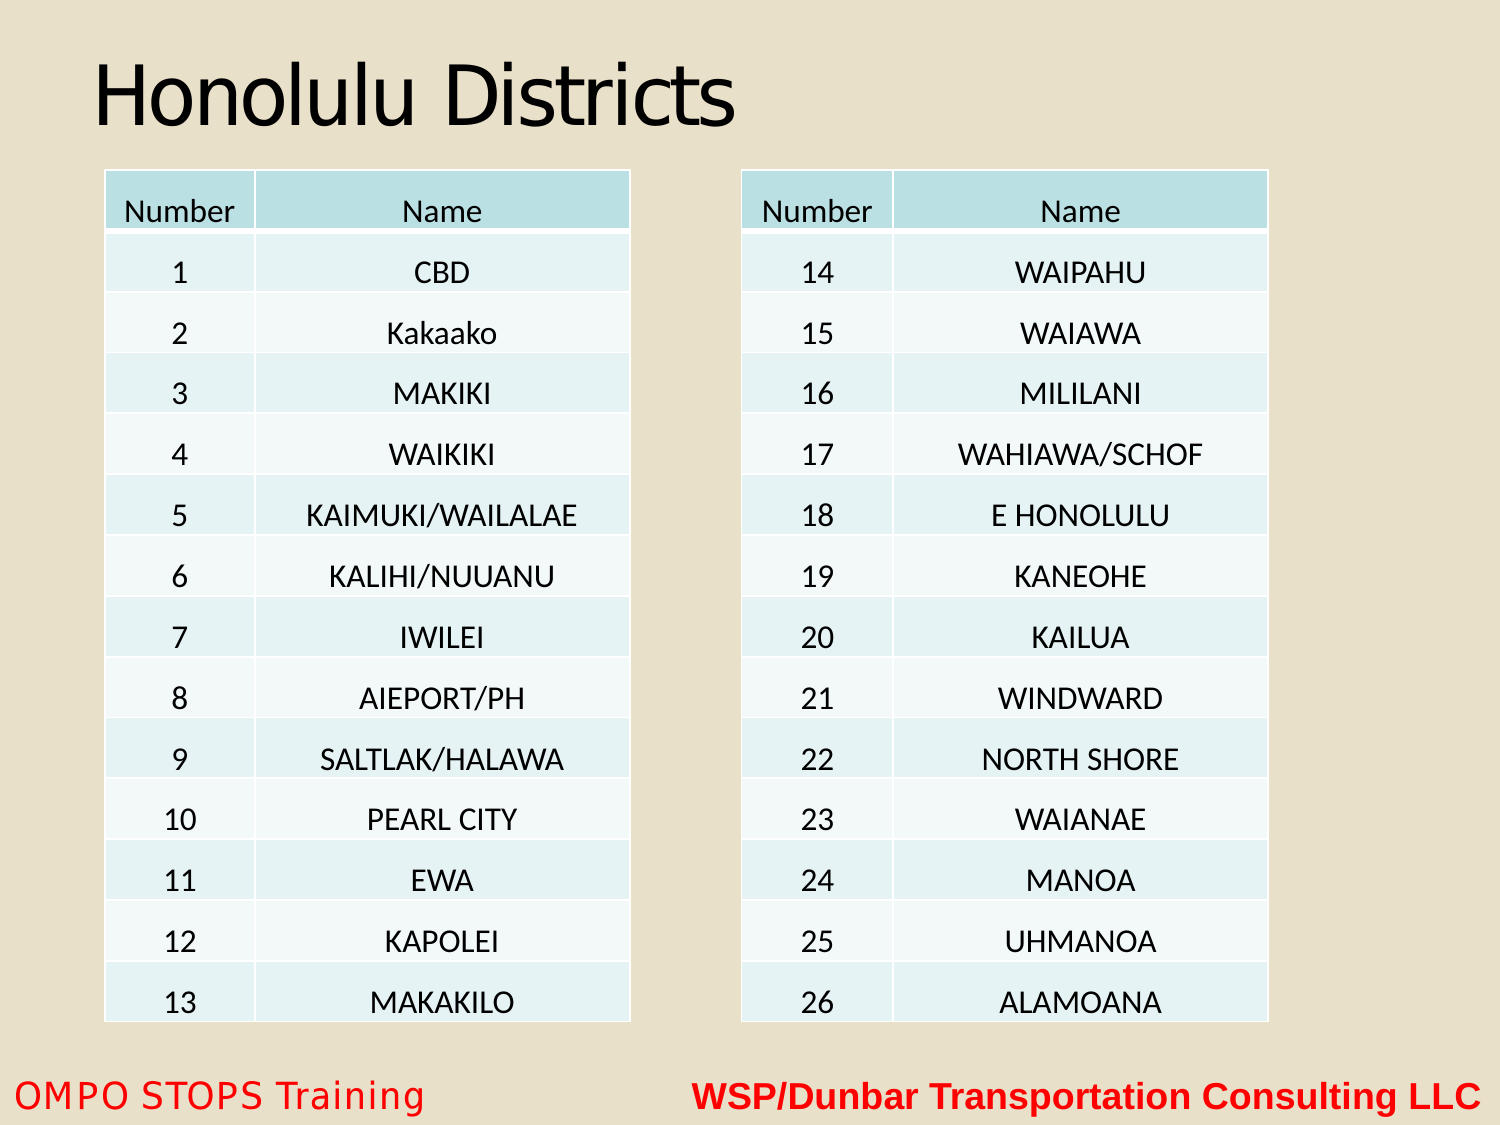

# Honolulu Districts
| Number | Name |
| --- | --- |
| 1 | CBD |
| 2 | Kakaako |
| 3 | MAKIKI |
| 4 | WAIKIKI |
| 5 | KAIMUKI/WAILALAE |
| 6 | KALIHI/NUUANU |
| 7 | IWILEI |
| 8 | AIEPORT/PH |
| 9 | SALTLAK/HALAWA |
| 10 | PEARL CITY |
| 11 | EWA |
| 12 | KAPOLEI |
| 13 | MAKAKILO |
| Number | Name |
| --- | --- |
| 14 | WAIPAHU |
| 15 | WAIAWA |
| 16 | MILILANI |
| 17 | WAHIAWA/SCHOF |
| 18 | E HONOLULU |
| 19 | KANEOHE |
| 20 | KAILUA |
| 21 | WINDWARD |
| 22 | NORTH SHORE |
| 23 | WAIANAE |
| 24 | MANOA |
| 25 | UHMANOA |
| 26 | ALAMOANA |
OMPO STOPS Training                        WSP/Dunbar Transportation Consulting LLC